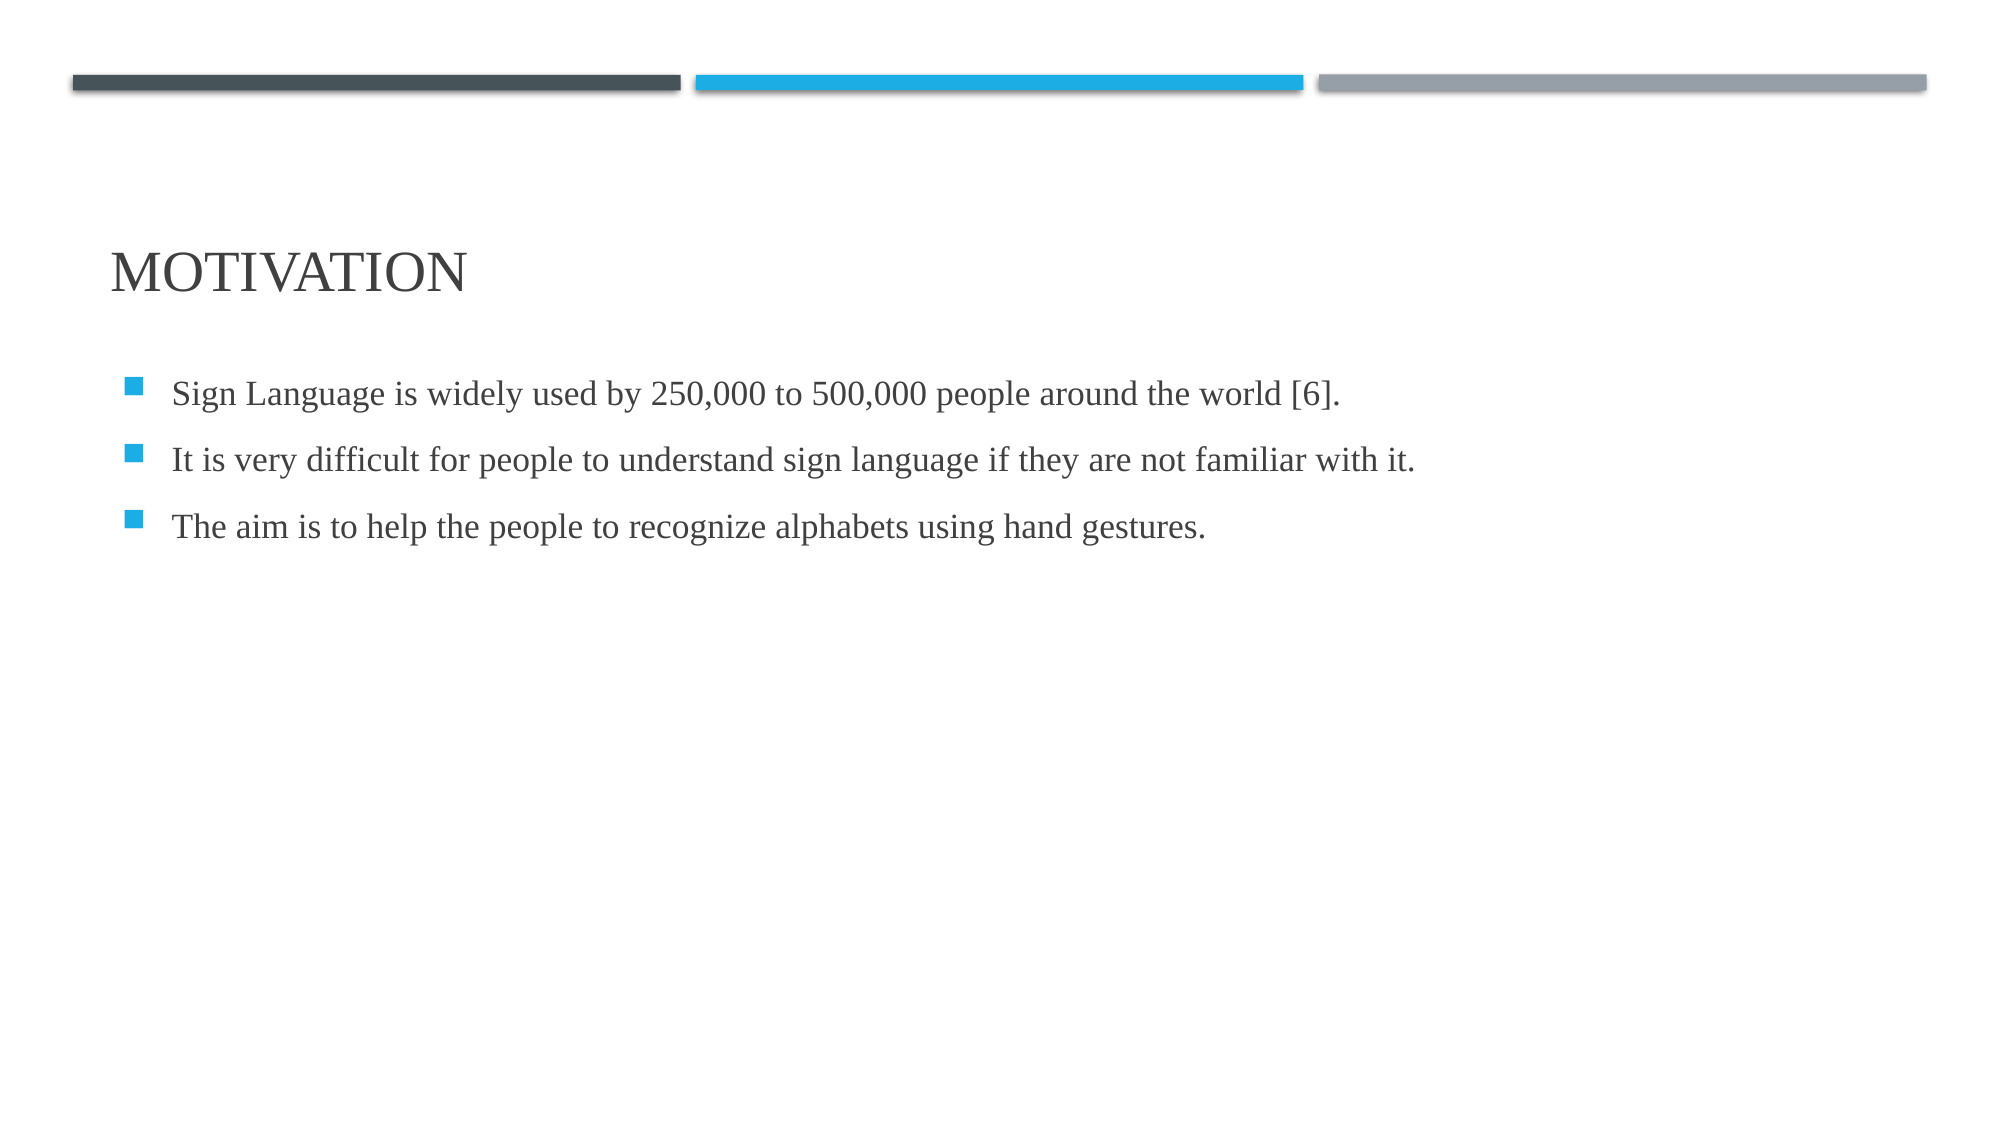

# Motivation
Sign Language is widely used by 250,000 to 500,000 people around the world [6].
It is very difficult for people to understand sign language if they are not familiar with it.
The aim is to help the people to recognize alphabets using hand gestures.